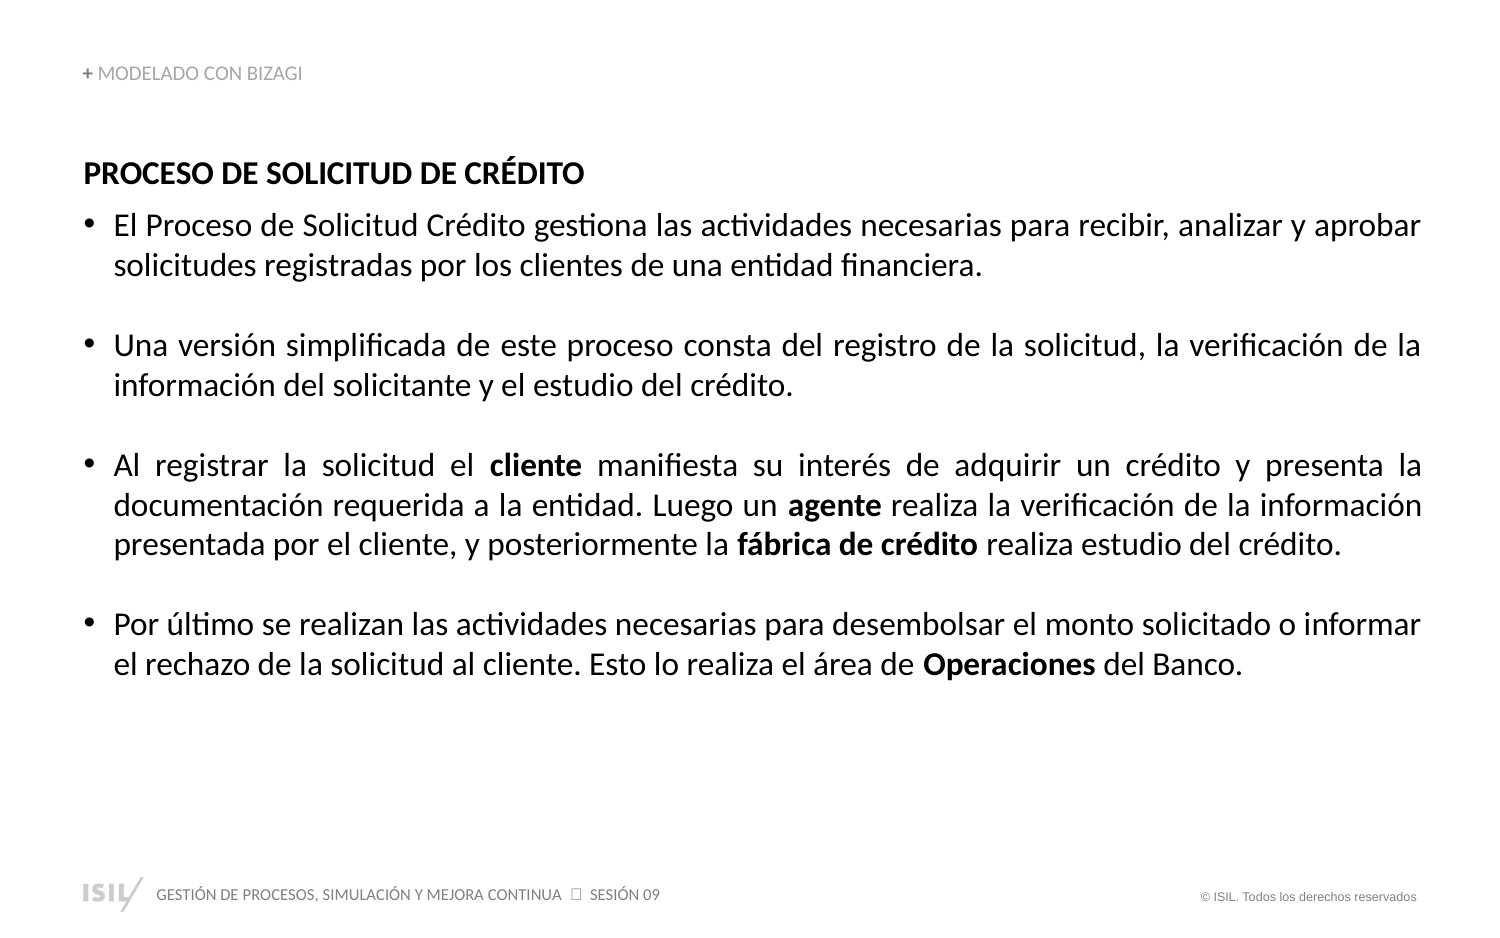

+ MODELADO CON BIZAGI
PROCESO DE SOLICITUD DE CRÉDITO
El Proceso de Solicitud Crédito gestiona las actividades necesarias para recibir, analizar y aprobar solicitudes registradas por los clientes de una entidad financiera.

Una versión simplificada de este proceso consta del registro de la solicitud, la verificación de la información del solicitante y el estudio del crédito.

Al registrar la solicitud el cliente manifiesta su interés de adquirir un crédito y presenta la documentación requerida a la entidad. Luego un agente realiza la verificación de la información presentada por el cliente, y posteriormente la fábrica de crédito realiza estudio del crédito.

Por último se realizan las actividades necesarias para desembolsar el monto solicitado o informar el rechazo de la solicitud al cliente. Esto lo realiza el área de Operaciones del Banco.